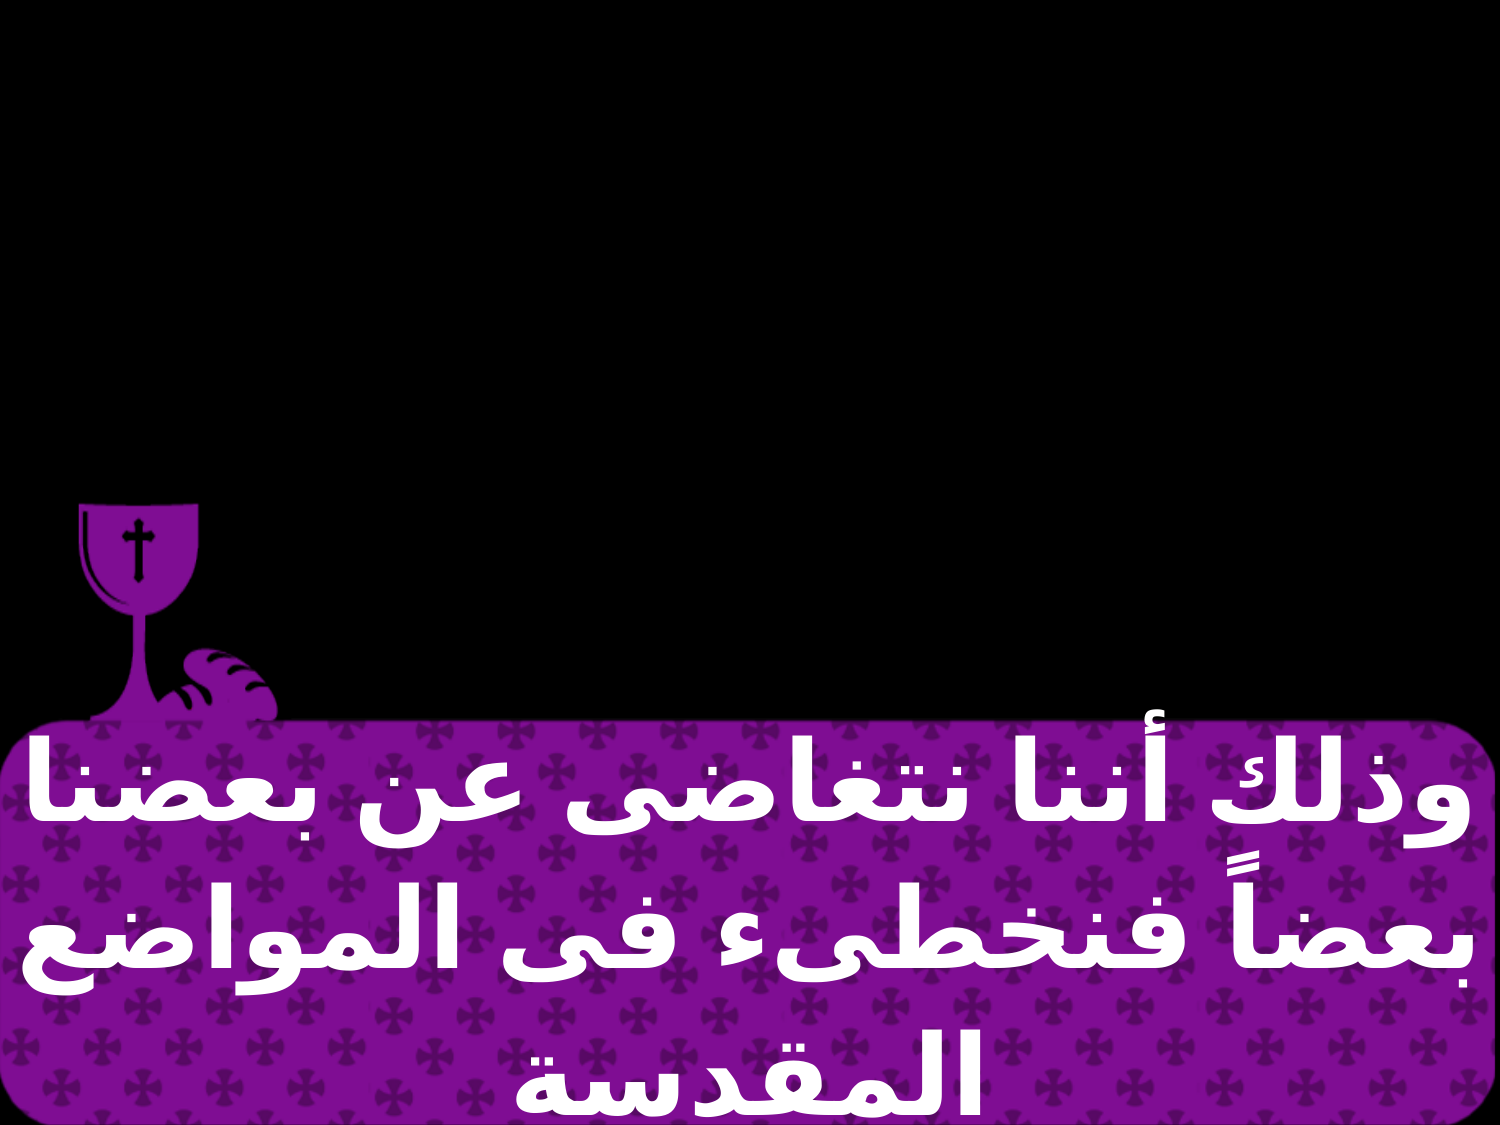

| وذلك أننا نتغاضى عن بعضنا بعضاً فنخطىء فى المواضع المقدسة |
| --- |